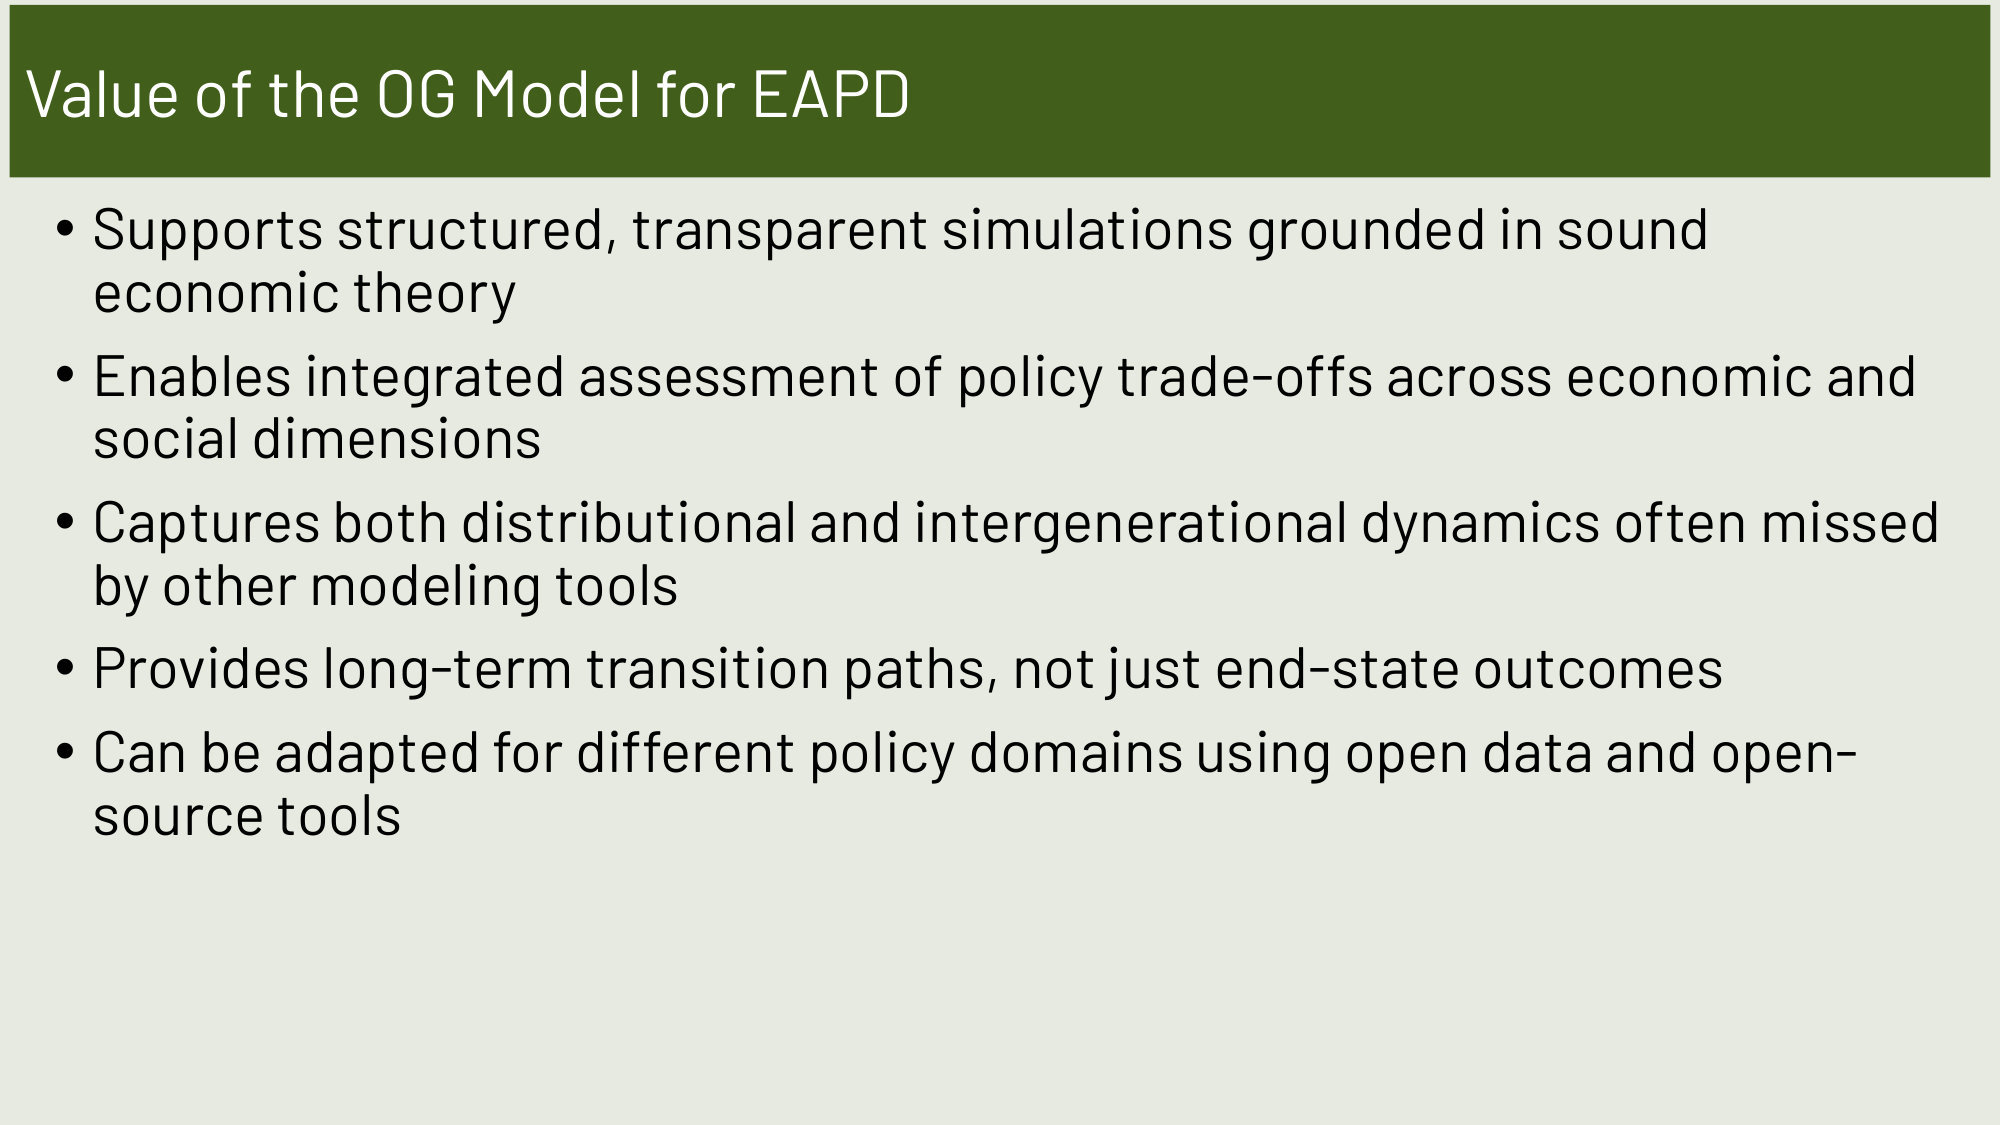

Value of the OG Model for EAPD
Supports structured, transparent simulations grounded in sound economic theory
Enables integrated assessment of policy trade-offs across economic and social dimensions
Captures both distributional and intergenerational dynamics often missed by other modeling tools
Provides long-term transition paths, not just end-state outcomes
Can be adapted for different policy domains using open data and open-source tools